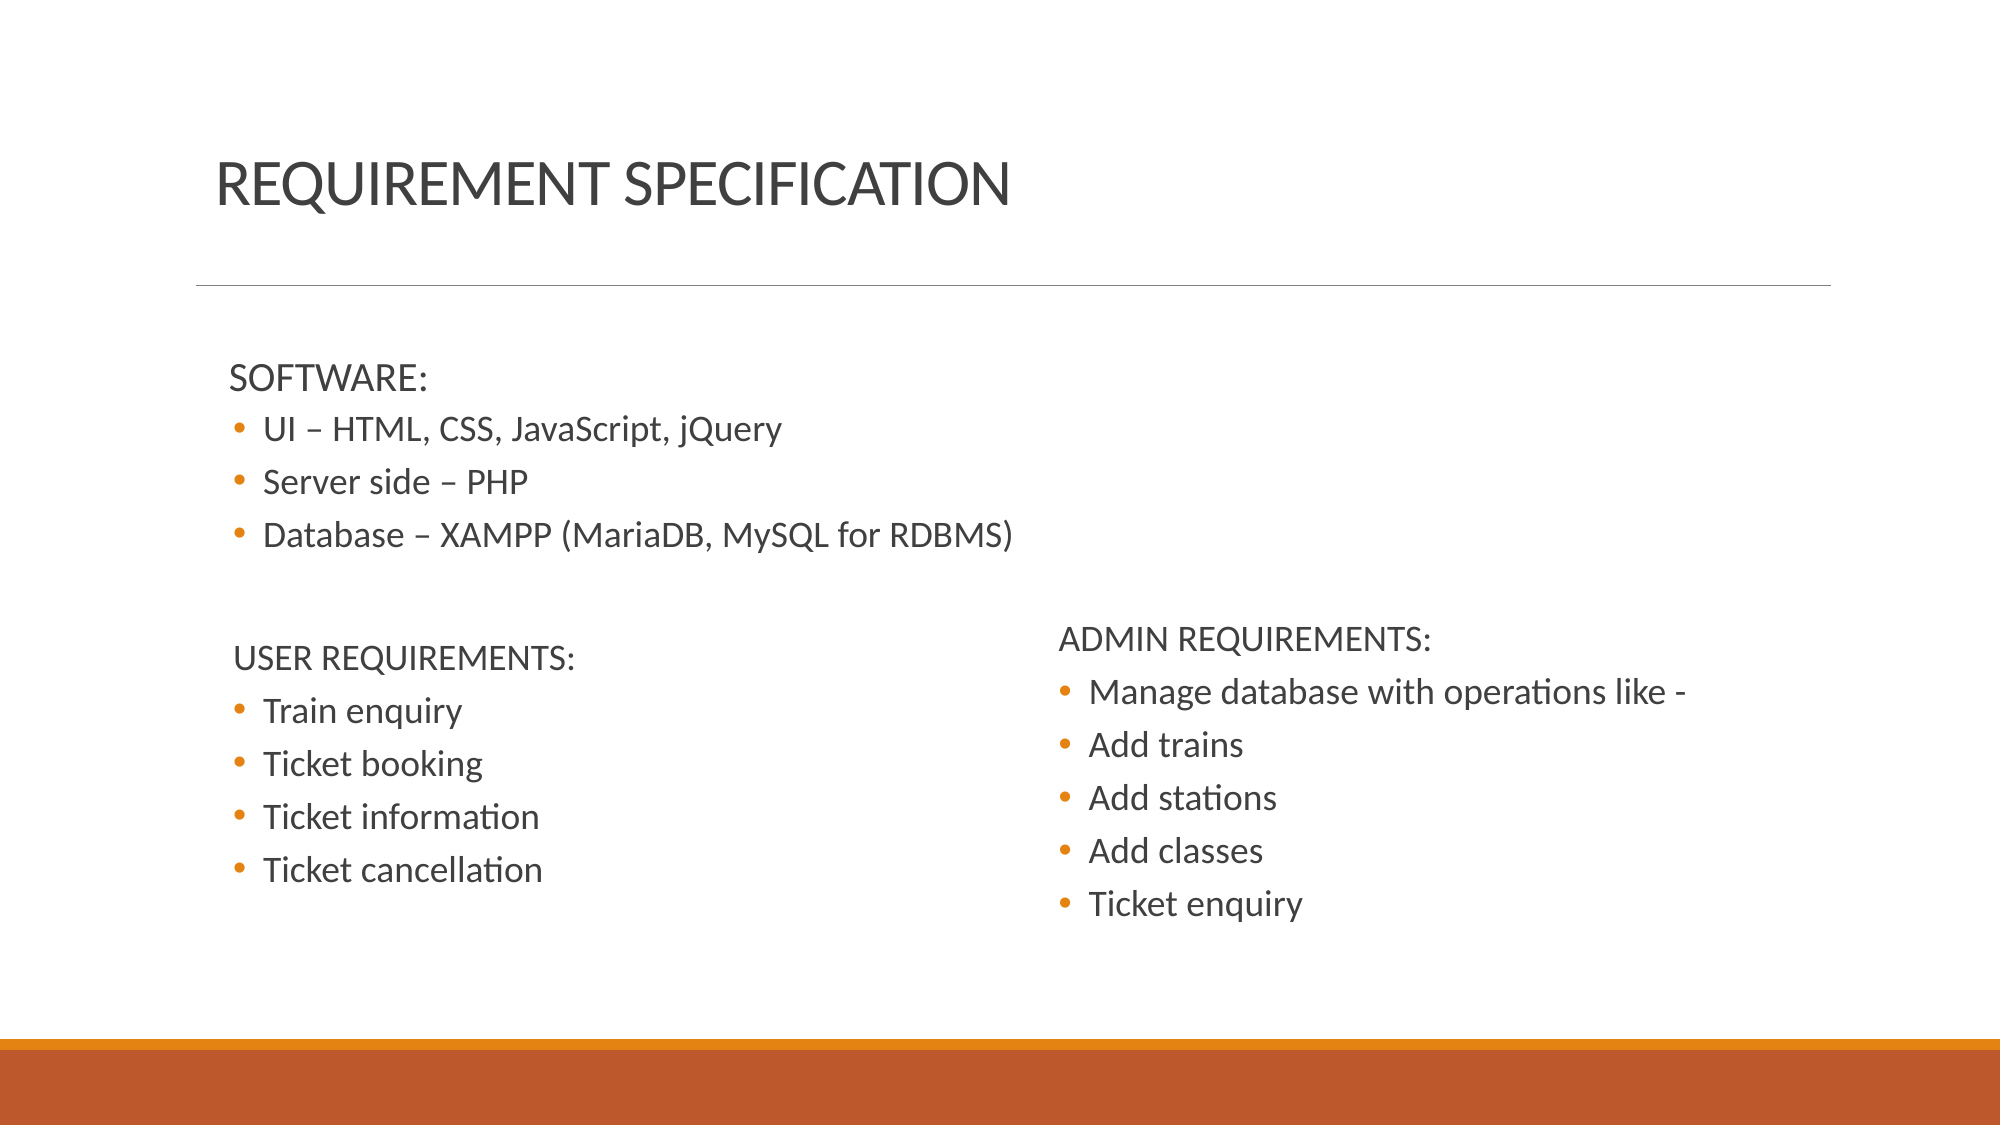

# REQUIREMENT SPECIFICATION

ADMIN REQUIREMENTS:
Manage database with operations like -
Add trains
Add stations
Add classes
Ticket enquiry
   SOFTWARE:
UI – HTML, CSS, JavaScript, jQuery
Server side – PHP
Database – XAMPP (MariaDB, MySQL for RDBMS)

USER REQUIREMENTS:
Train enquiry
Ticket booking
Ticket information
Ticket cancellation